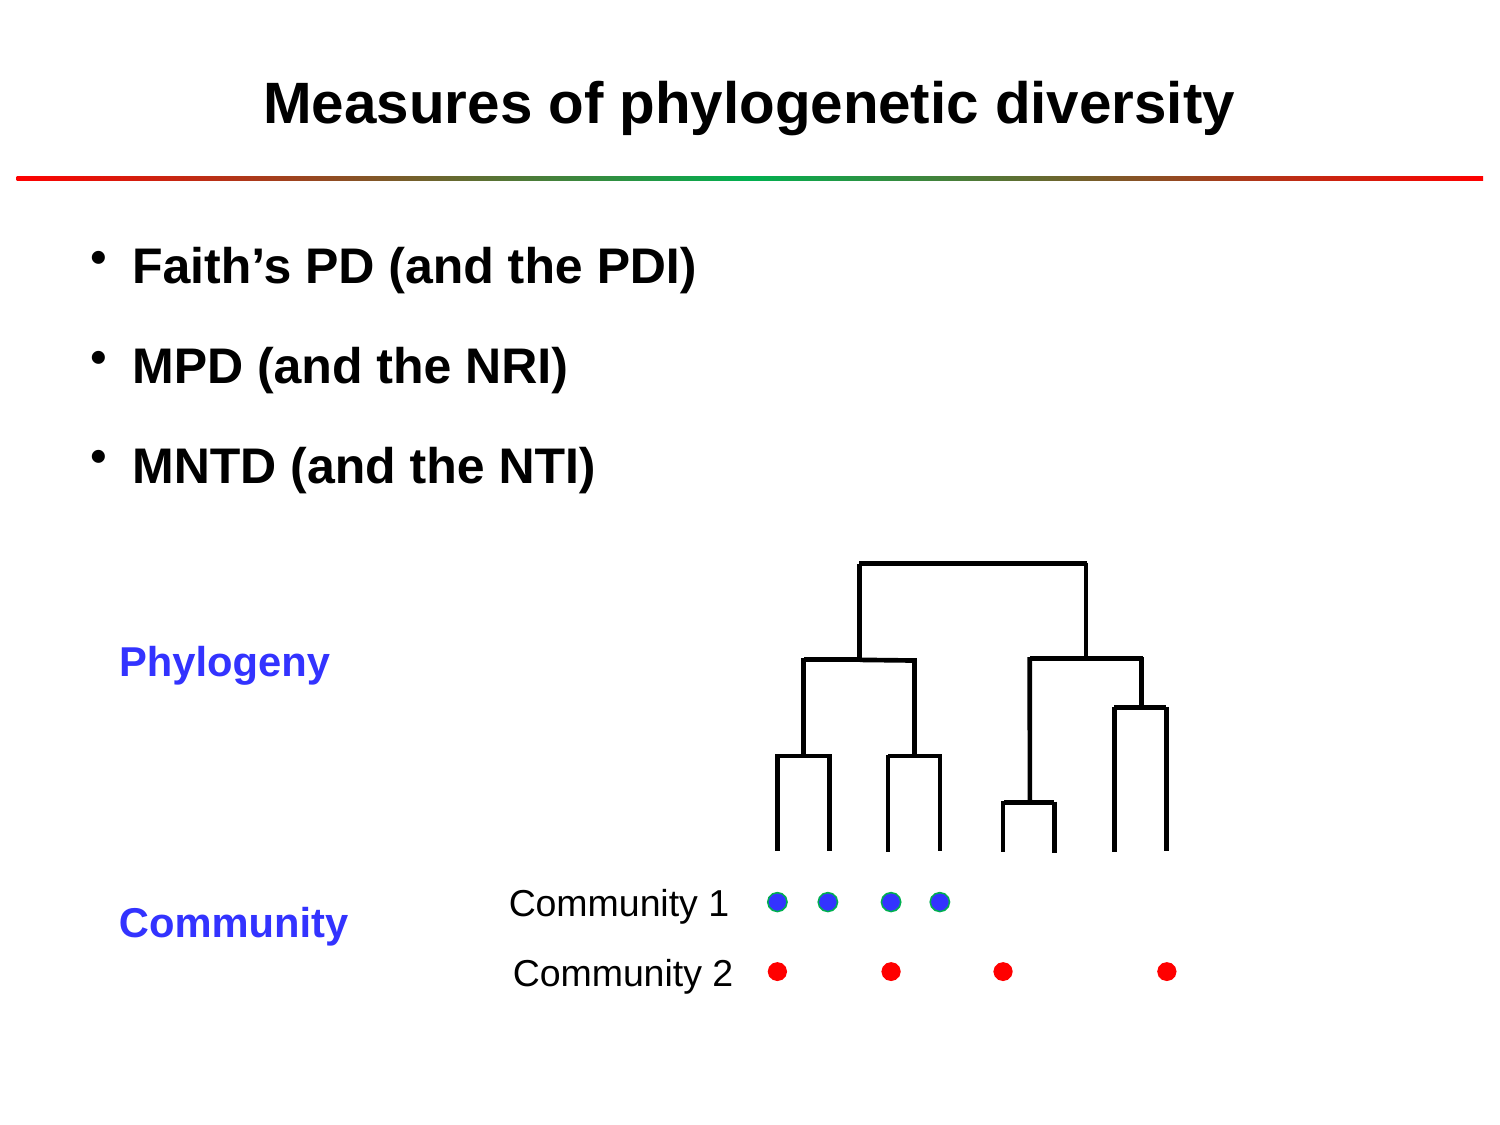

# Measures of phylogenetic diversity
Faith’s PD (and the PDI)
MPD (and the NRI)
MNTD (and the NTI)

Phylogeny
Community 1
Community

Community 2